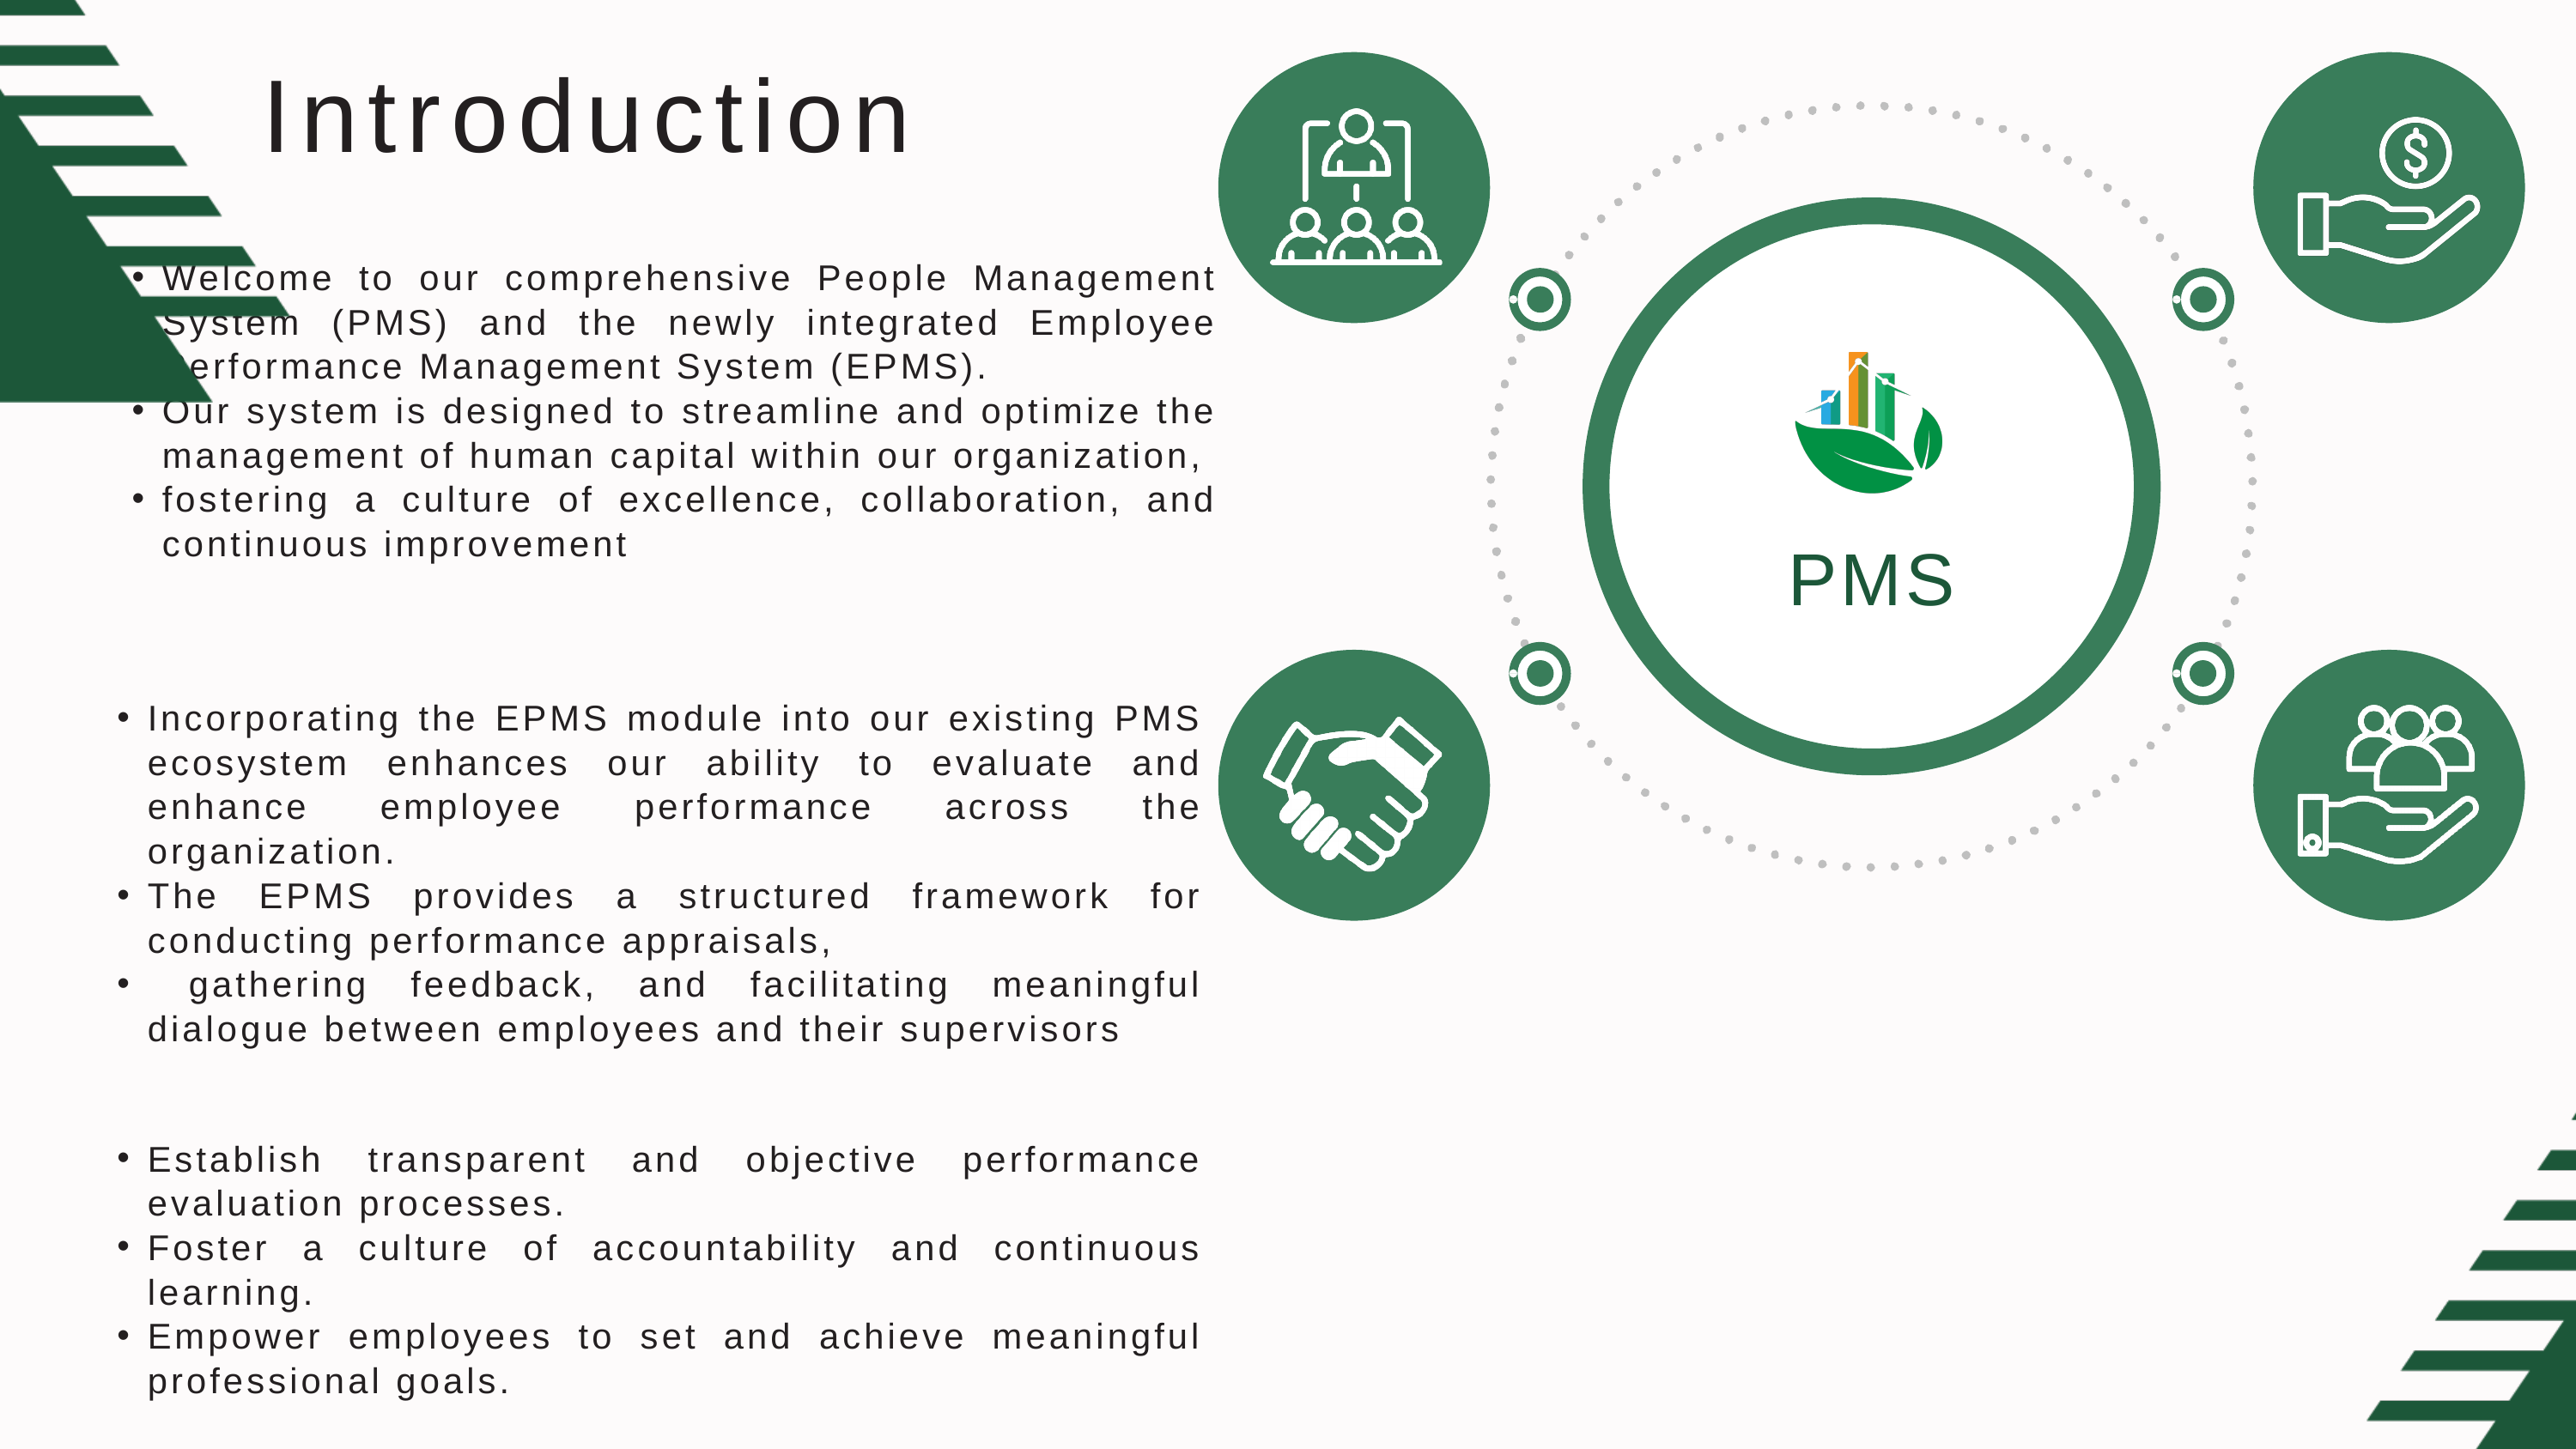

Introduction

PMS

Welcome to our comprehensive People Management System (PMS) and the newly integrated Employee Performance Management System (EPMS).
Our system is designed to streamline and optimize the management of human capital within our organization,
fostering a culture of excellence, collaboration, and continuous improvement
Incorporating the EPMS module into our existing PMS ecosystem enhances our ability to evaluate and enhance employee performance across the organization.
The EPMS provides a structured framework for conducting performance appraisals,
 gathering feedback, and facilitating meaningful dialogue between employees and their supervisors

Establish transparent and objective performance evaluation processes.
Foster a culture of accountability and continuous learning.
Empower employees to set and achieve meaningful professional goals.